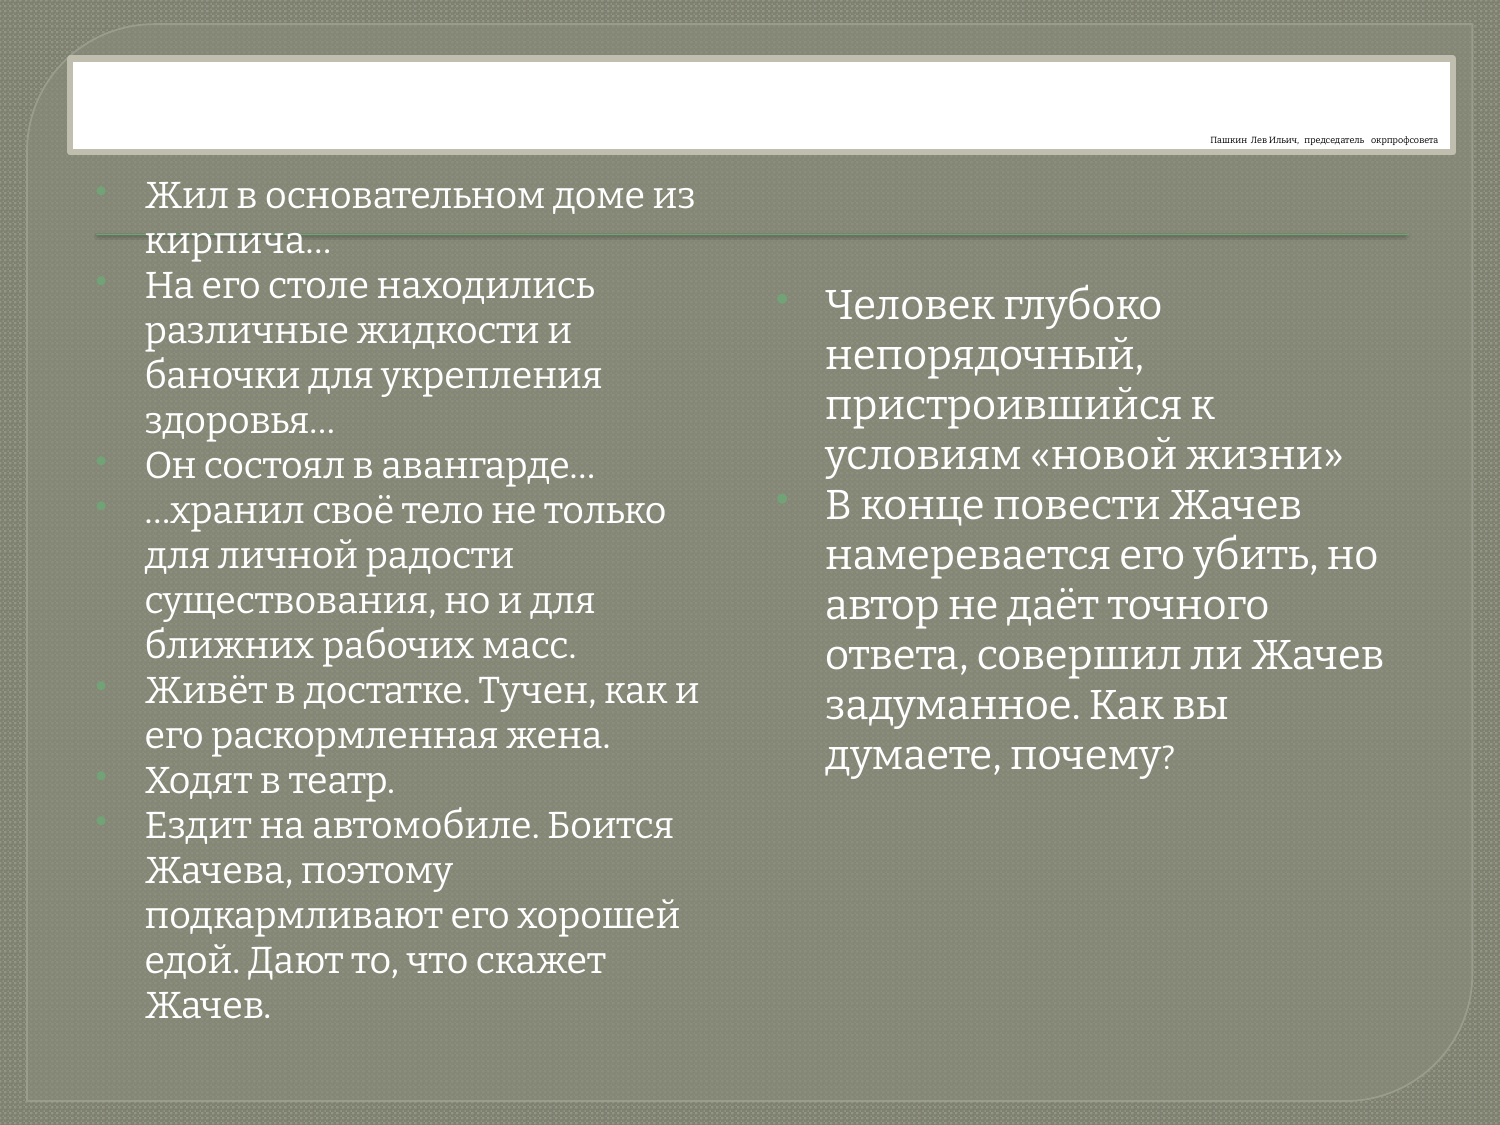

# Пашкин  Лев Ильич,   председатель    окрпрофсовета
Жил в основательном доме из кирпича…
На его столе находились различные жидкости и  баночки для укрепления здоровья…
Он состоял в авангарде…
…хранил своё тело не только для личной радости существования, но и для ближних рабочих масс.
Живёт в достатке. Тучен, как и его раскормленная жена.
Ходят в театр.
Ездит на автомобиле. Боится Жачева, поэтому подкармливают его хорошей едой. Дают то, что скажет Жачев.

Человек глубоко непорядочный, пристроившийся к условиям «новой жизни»
В конце повести Жачев намеревается его убить, но автор не даёт точного ответа, совершил ли Жачев  задуманное. Как вы думаете, почему?